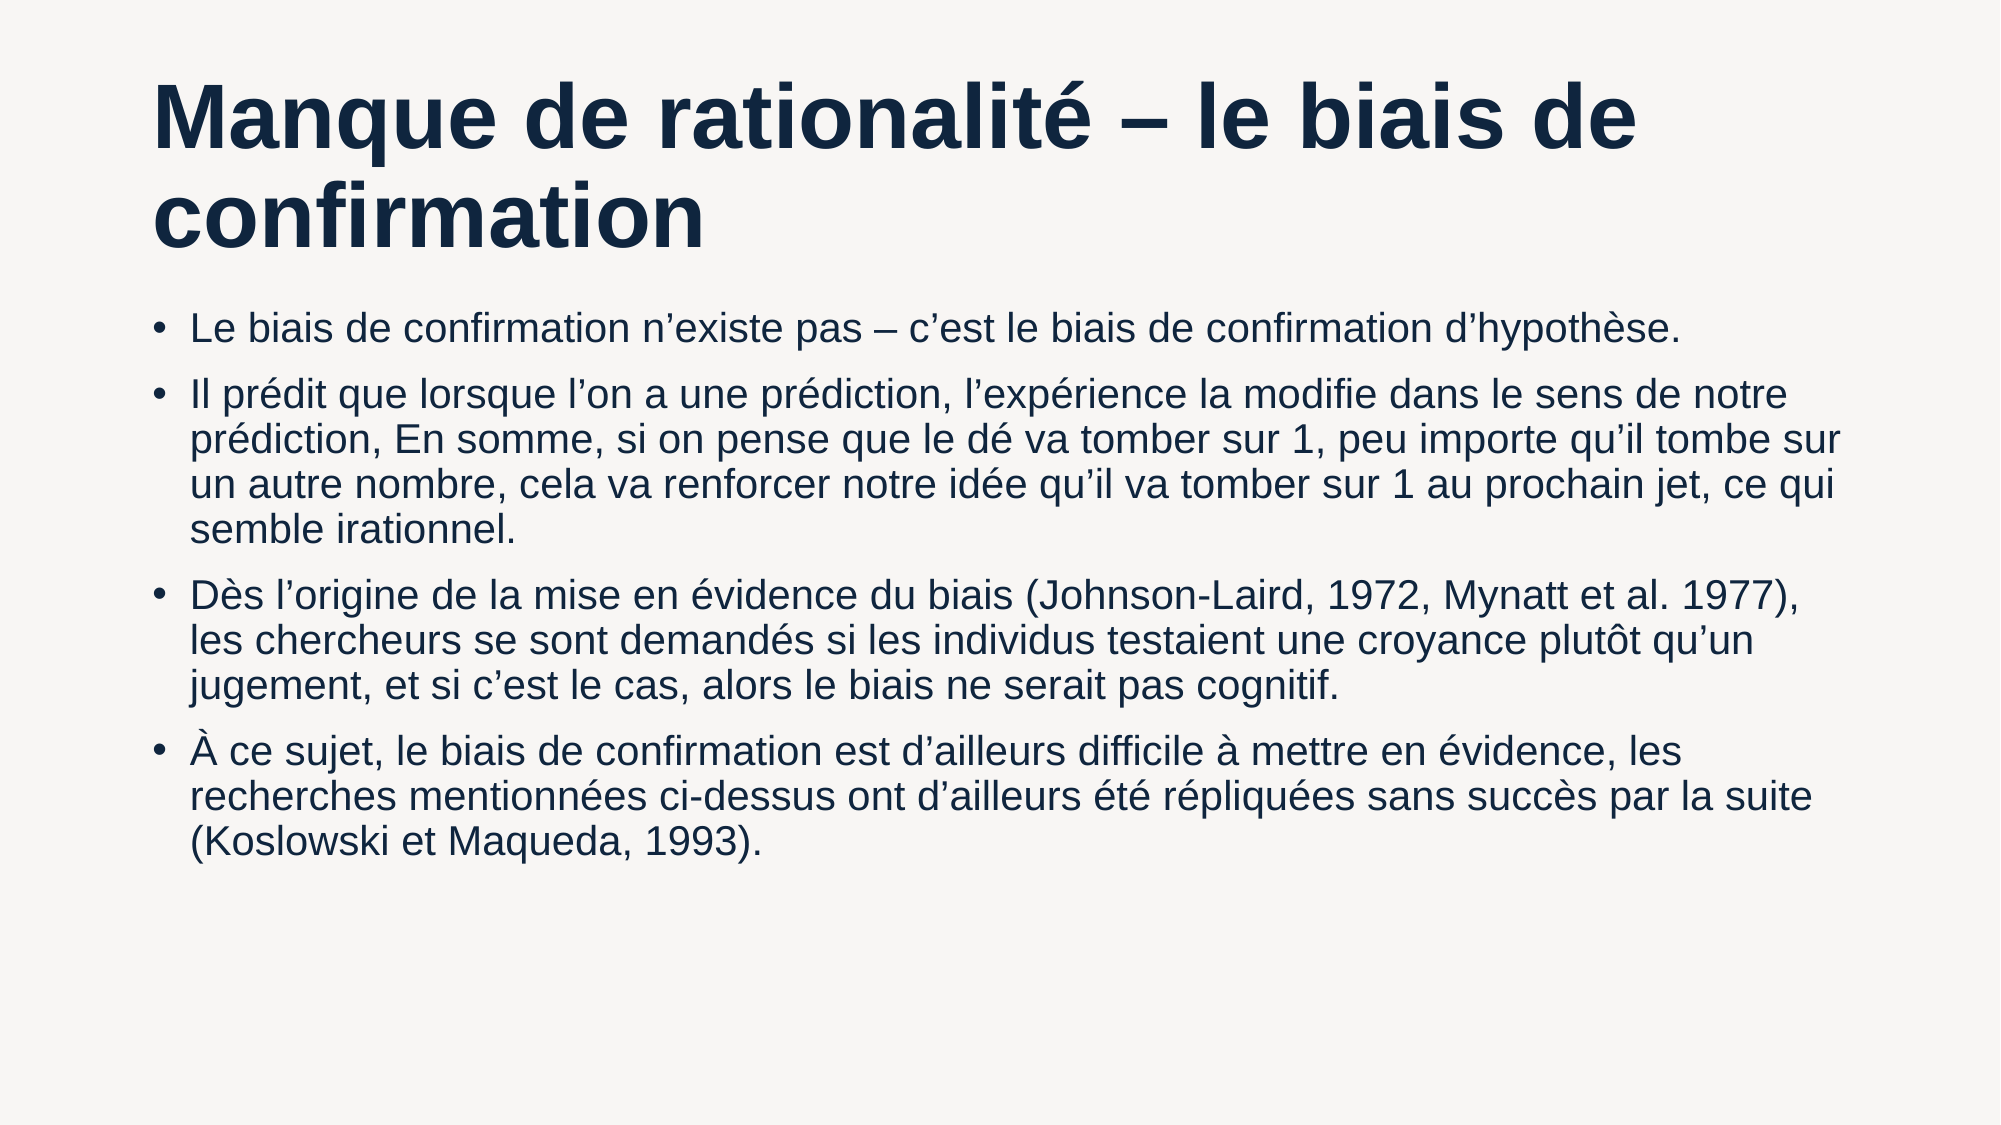

# Manque de rationalité – le biais de confirmation
Le biais de confirmation n’existe pas – c’est le biais de confirmation d’hypothèse.
Il prédit que lorsque l’on a une prédiction, l’expérience la modifie dans le sens de notre prédiction, En somme, si on pense que le dé va tomber sur 1, peu importe qu’il tombe sur un autre nombre, cela va renforcer notre idée qu’il va tomber sur 1 au prochain jet, ce qui semble irationnel.
Dès l’origine de la mise en évidence du biais (Johnson-Laird, 1972, Mynatt et al. 1977), les chercheurs se sont demandés si les individus testaient une croyance plutôt qu’un jugement, et si c’est le cas, alors le biais ne serait pas cognitif.
À ce sujet, le biais de confirmation est d’ailleurs difficile à mettre en évidence, les recherches mentionnées ci-dessus ont d’ailleurs été répliquées sans succès par la suite (Koslowski et Maqueda, 1993).